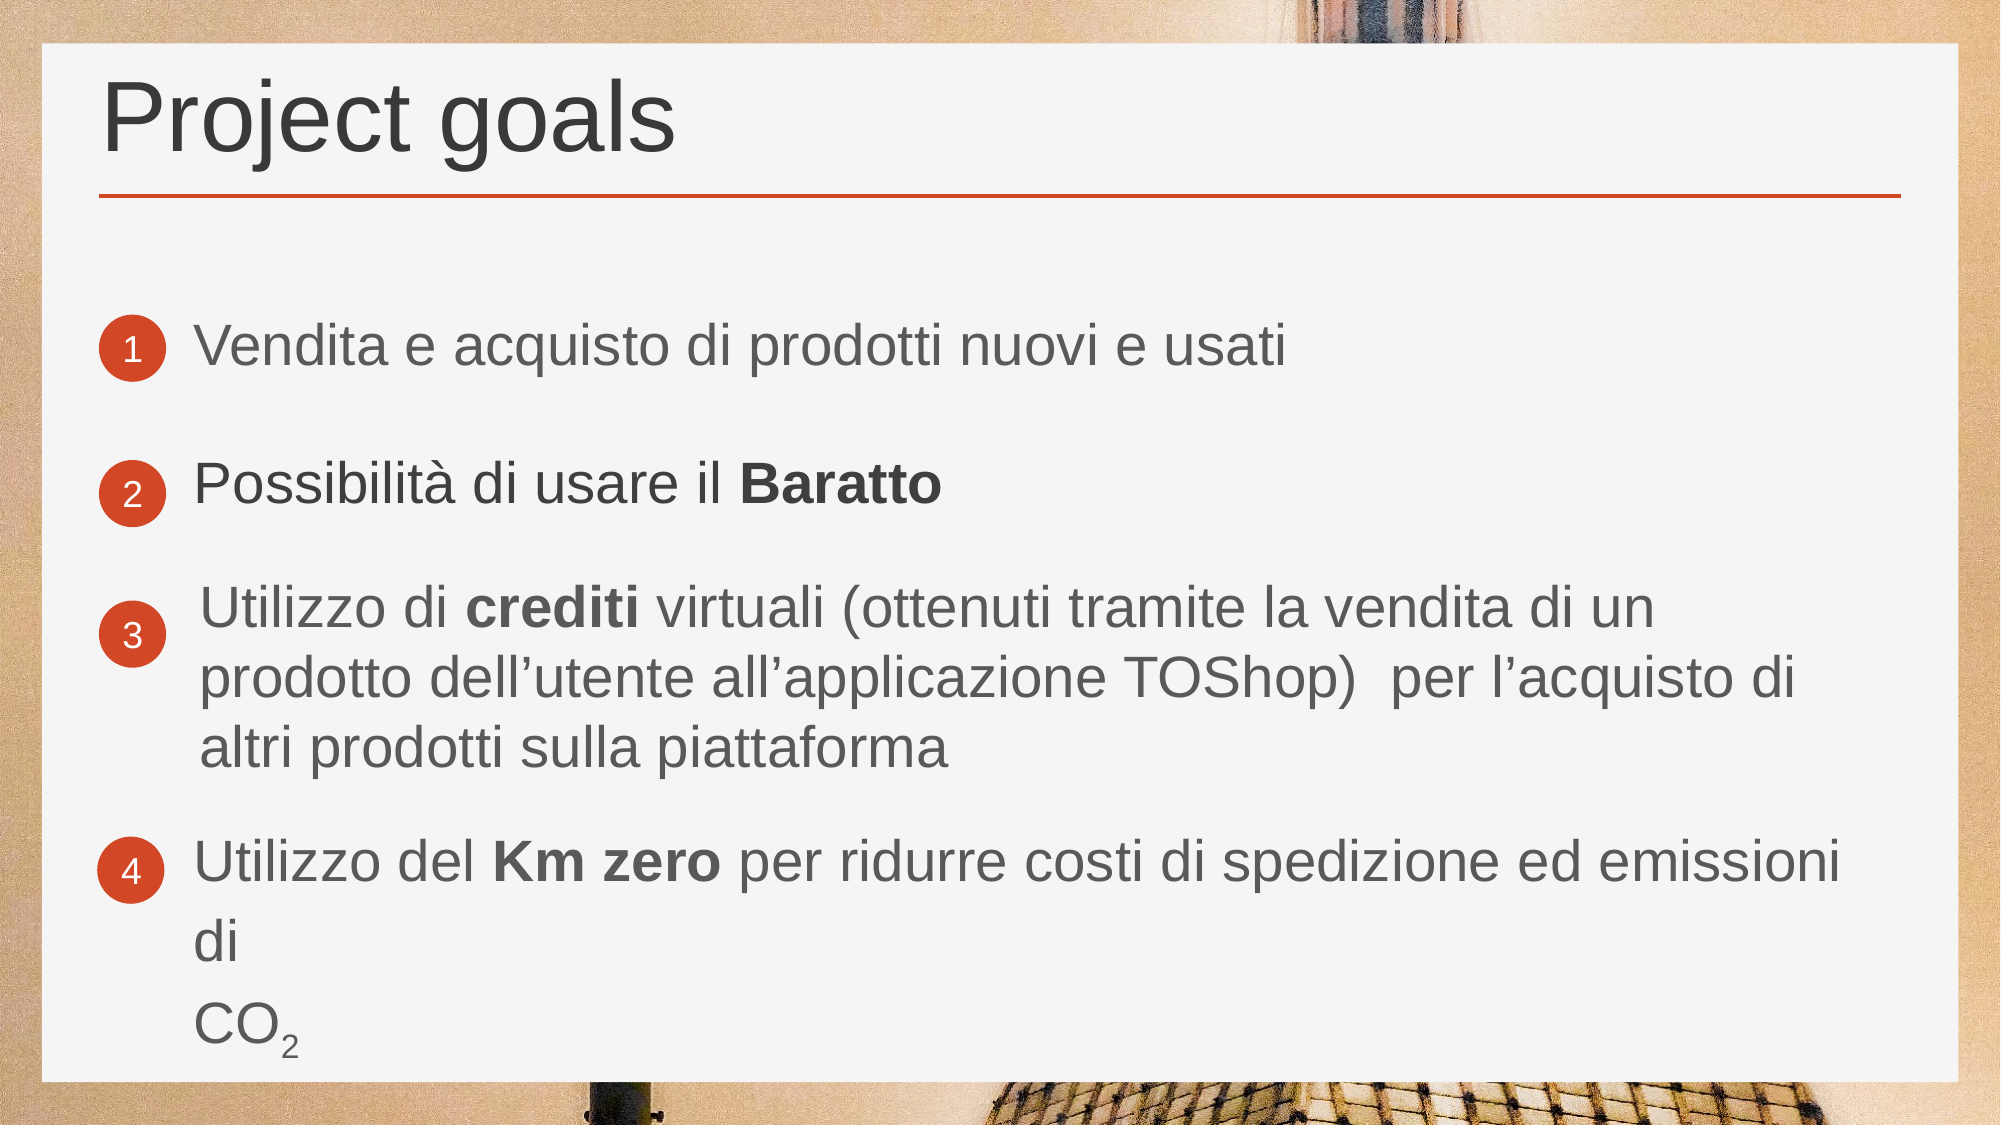

# Project goals
Vendita e acquisto di prodotti nuovi e usati

1

2
Possibilità di usare il Baratto
Utilizzo di crediti virtuali (ottenuti tramite la vendita di un prodotto dell’utente all’applicazione TOShop)  per l’acquisto di altri prodotti sulla piattaforma

3
Utilizzo del Km zero per ridurre costi di spedizione ed emissioni di
CO2

4